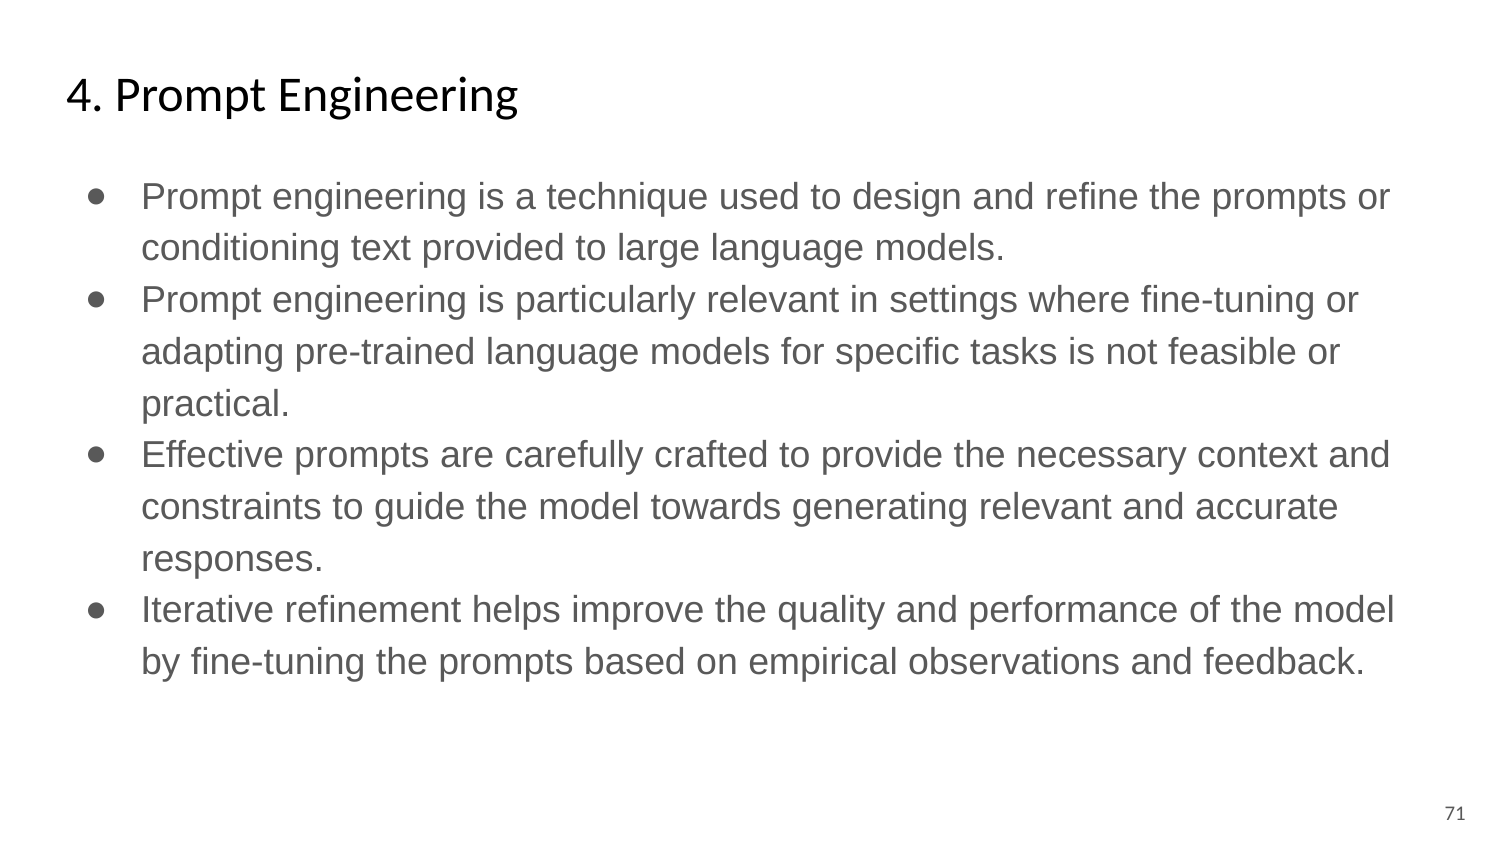

# 4. Prompt Engineering

Prompt engineering is a technique used to design and refine the prompts or conditioning text provided to large language models.
Prompt engineering is particularly relevant in settings where fine-tuning or adapting pre-trained language models for specific tasks is not feasible or practical.
Effective prompts are carefully crafted to provide the necessary context and constraints to guide the model towards generating relevant and accurate responses.
Iterative refinement helps improve the quality and performance of the model by fine-tuning the prompts based on empirical observations and feedback.
71